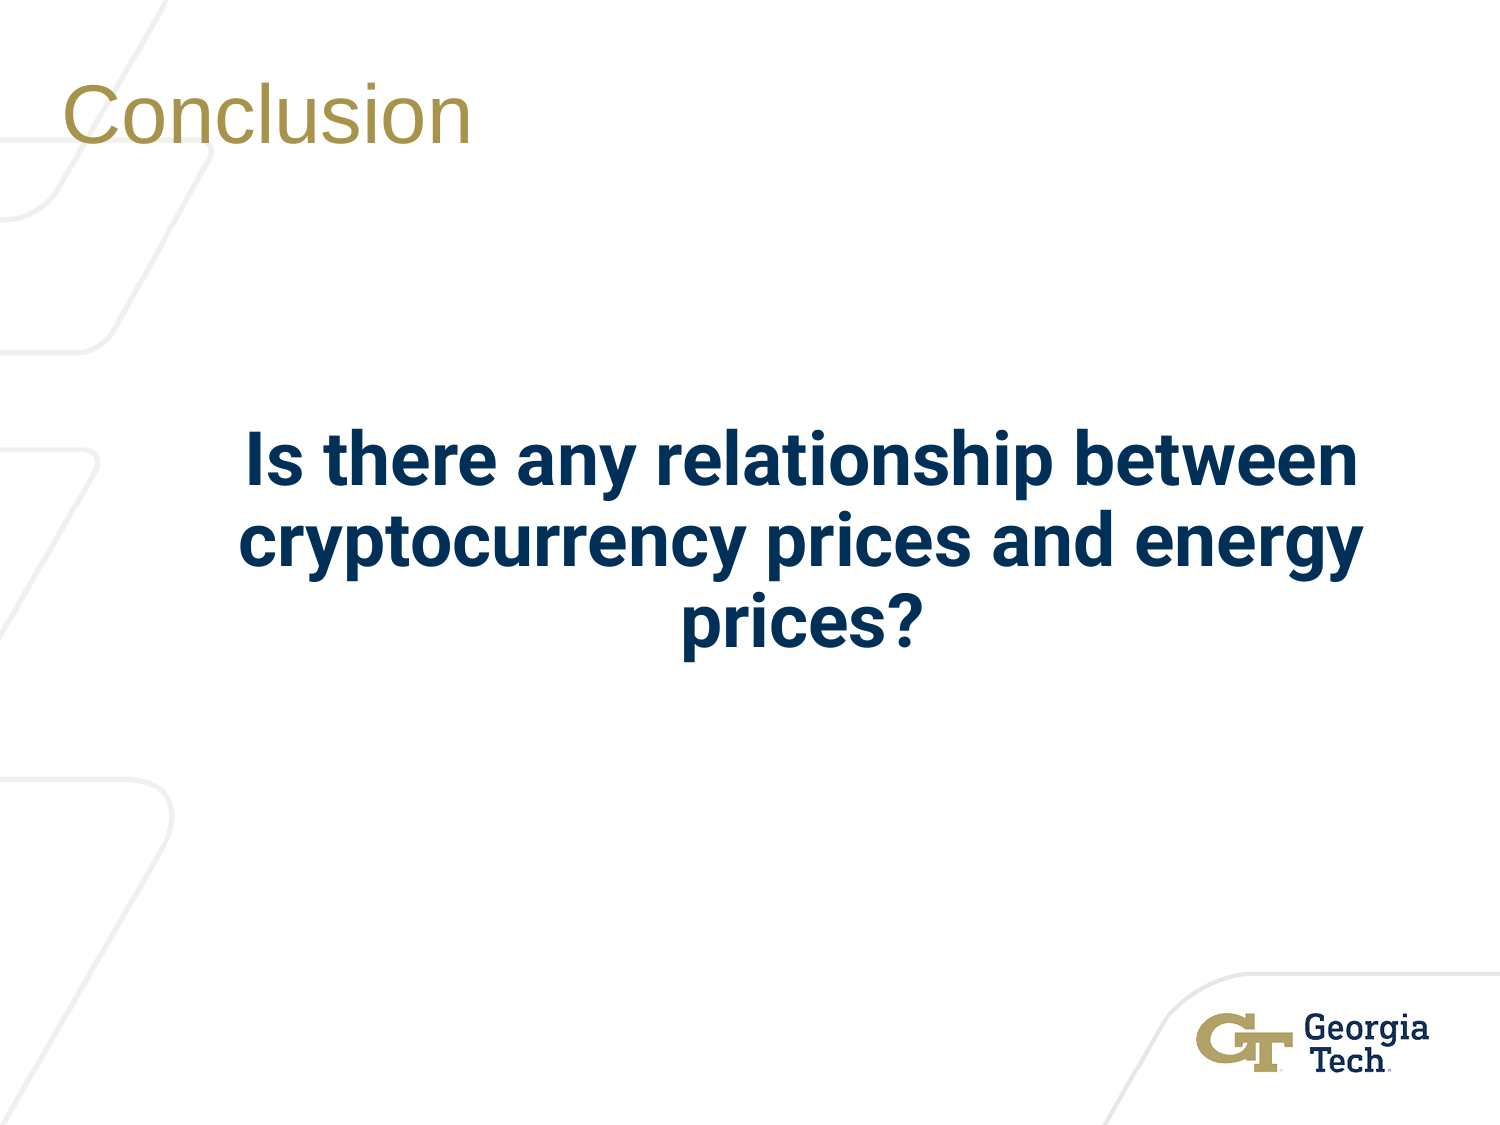

# Conclusion
Is there any relationship between cryptocurrency prices and energy prices?